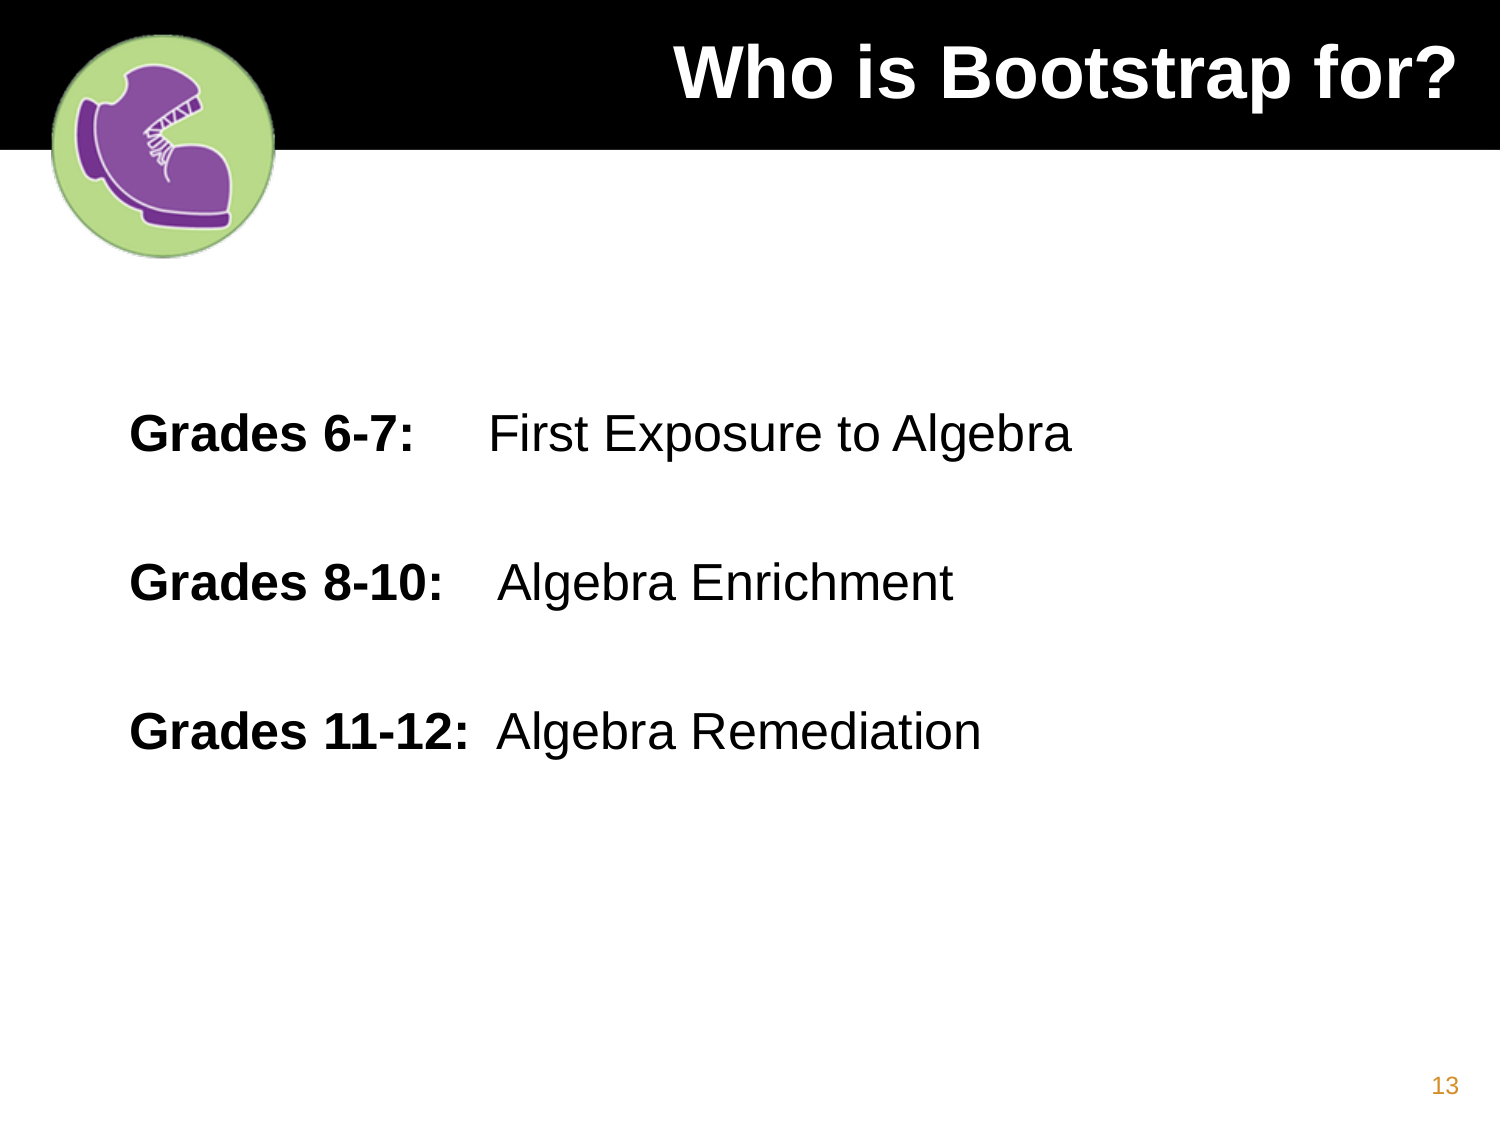

# Who is Bootstrap for?
Grades 6-7:     First Exposure to Algebra

Grades 8-10:	 Algebra Enrichment

Grades 11-12:  Algebra Remediation
13